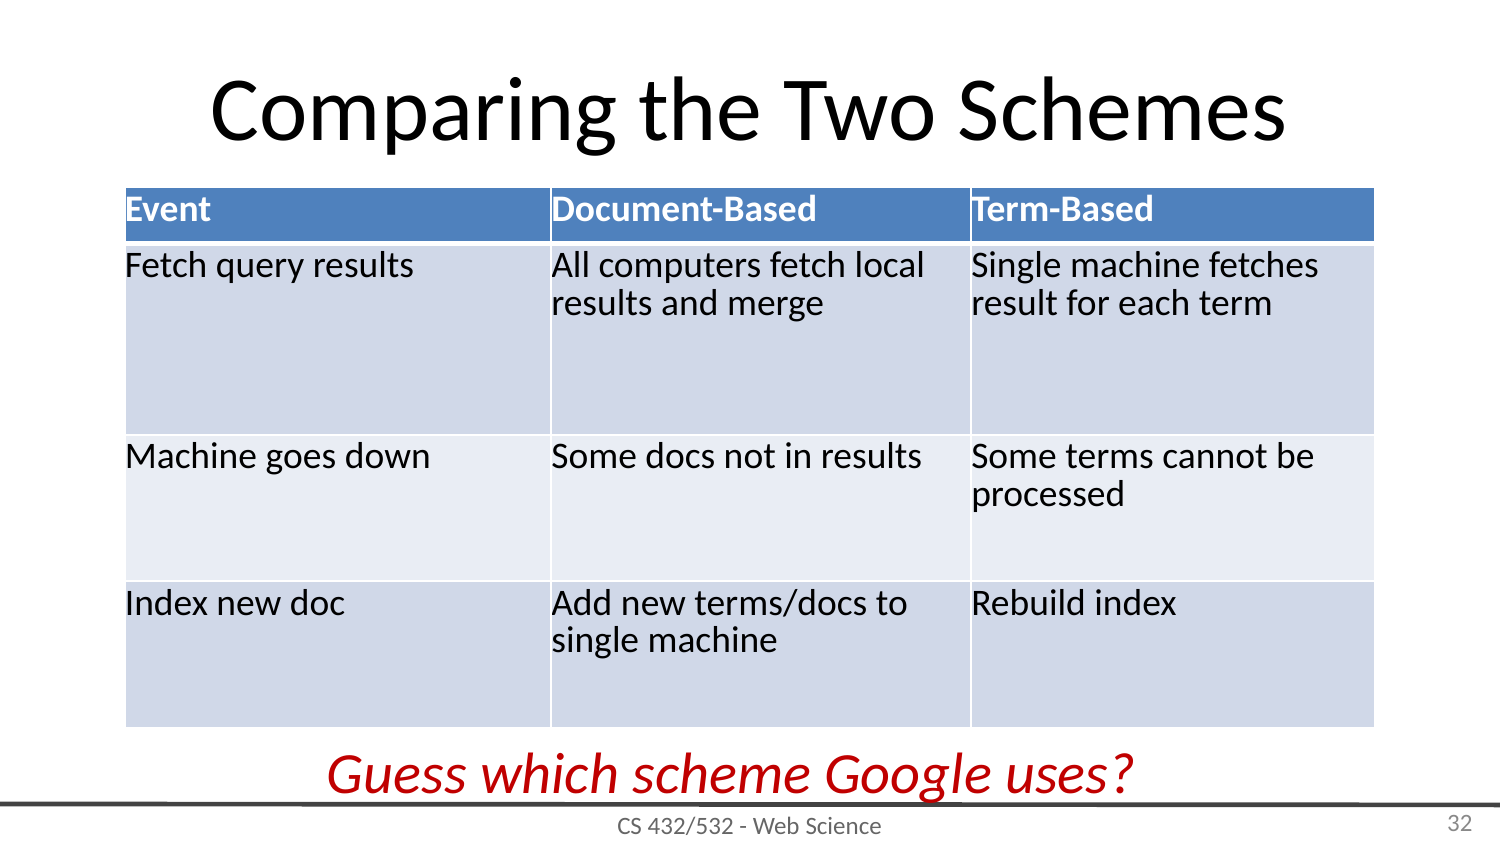

Comparing the Two Schemes
| Event | Document-Based | Term-Based |
| --- | --- | --- |
| Fetch query results | All computers fetch local results and merge | Single machine fetches result for each term |
| Machine goes down | Some docs not in results | Some terms cannot be processed |
| Index new doc | Add new terms/docs to single machine | Rebuild index |
Guess which scheme Google uses?
32